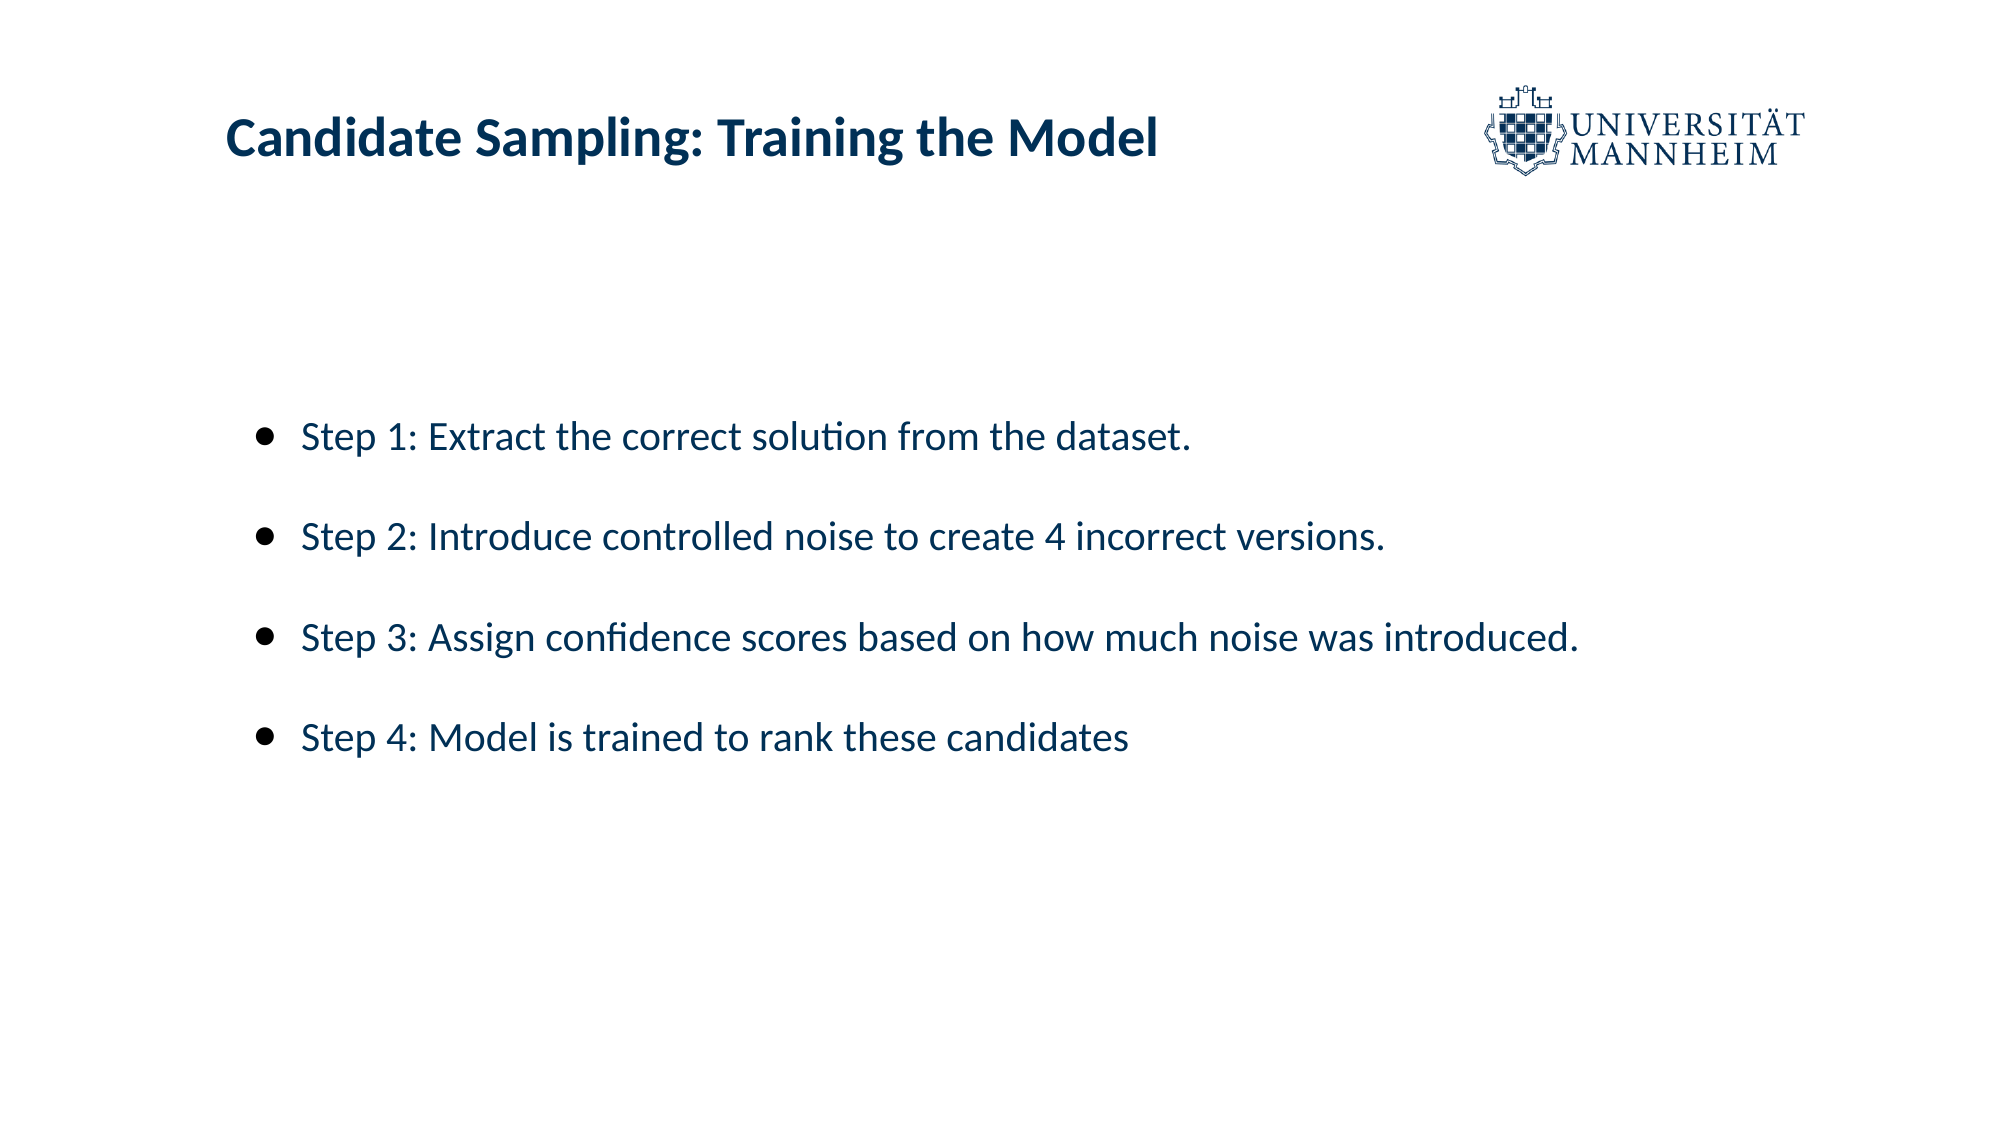

# Candidate Sampling: Training the Model
Step 1: Extract the correct solution from the dataset.
Step 2: Introduce controlled noise to create 4 incorrect versions.
Step 3: Assign confidence scores based on how much noise was introduced.
Step 4: Model is trained to rank these candidates